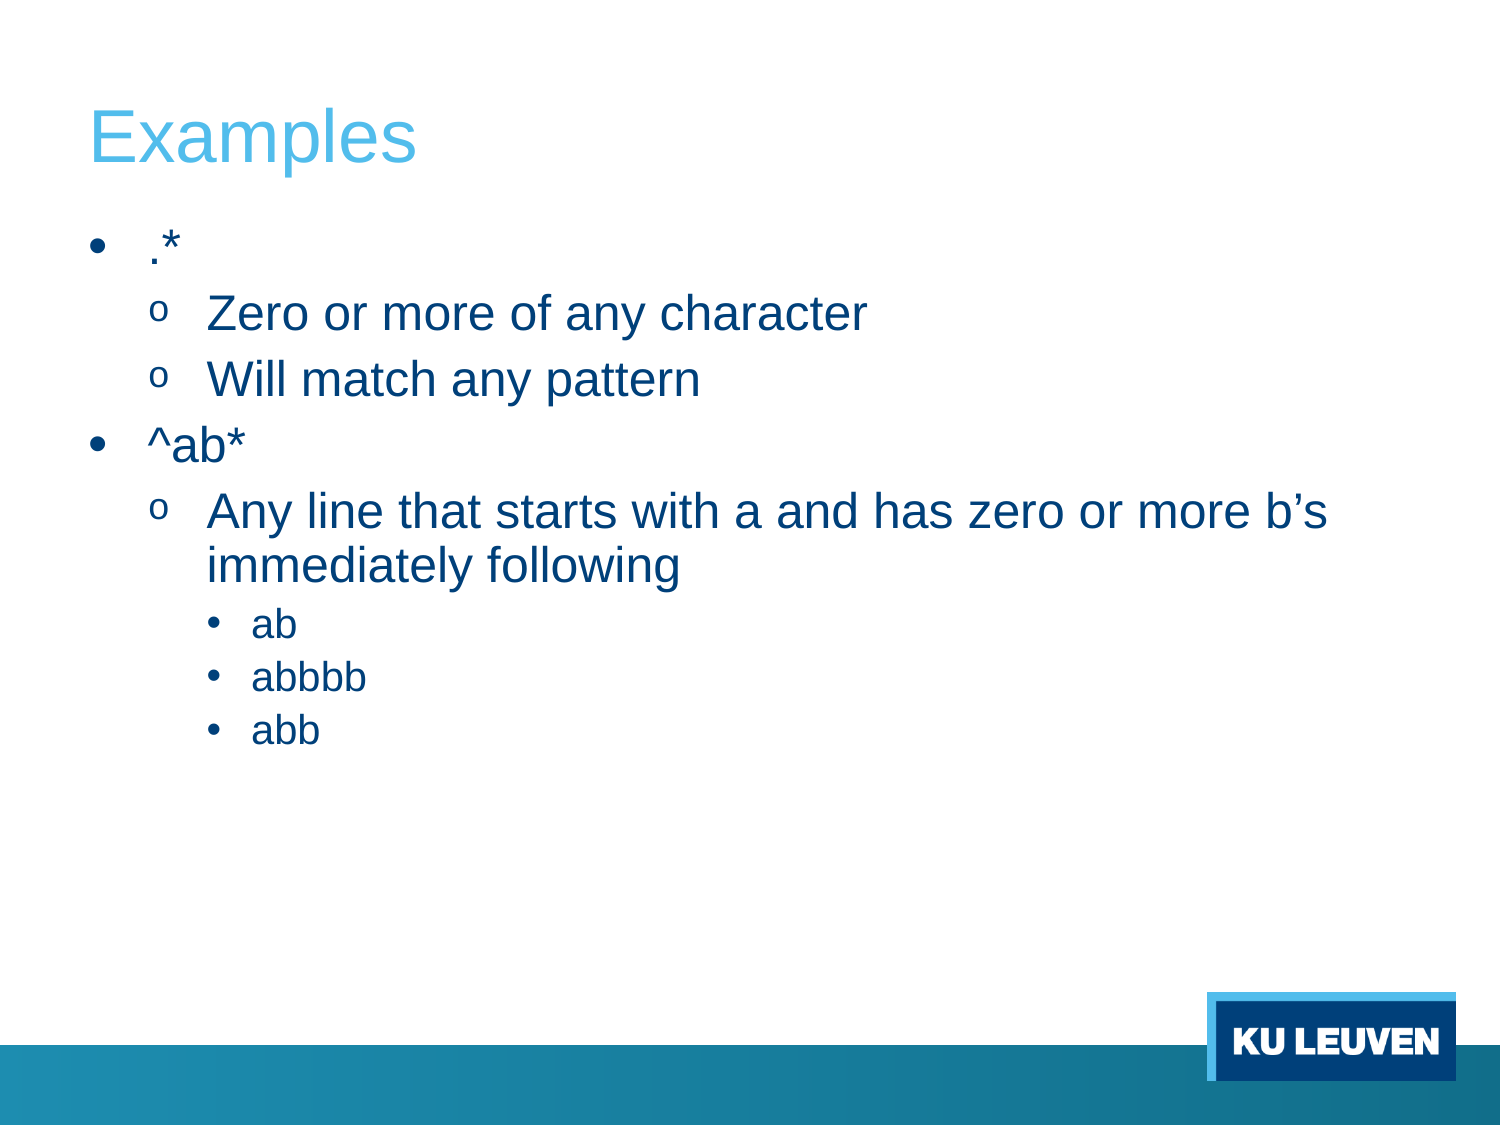

# Examples
.*
Zero or more of any character
Will match any pattern
^ab*
Any line that starts with a and has zero or more b’s immediately following
ab
abbbb
abb